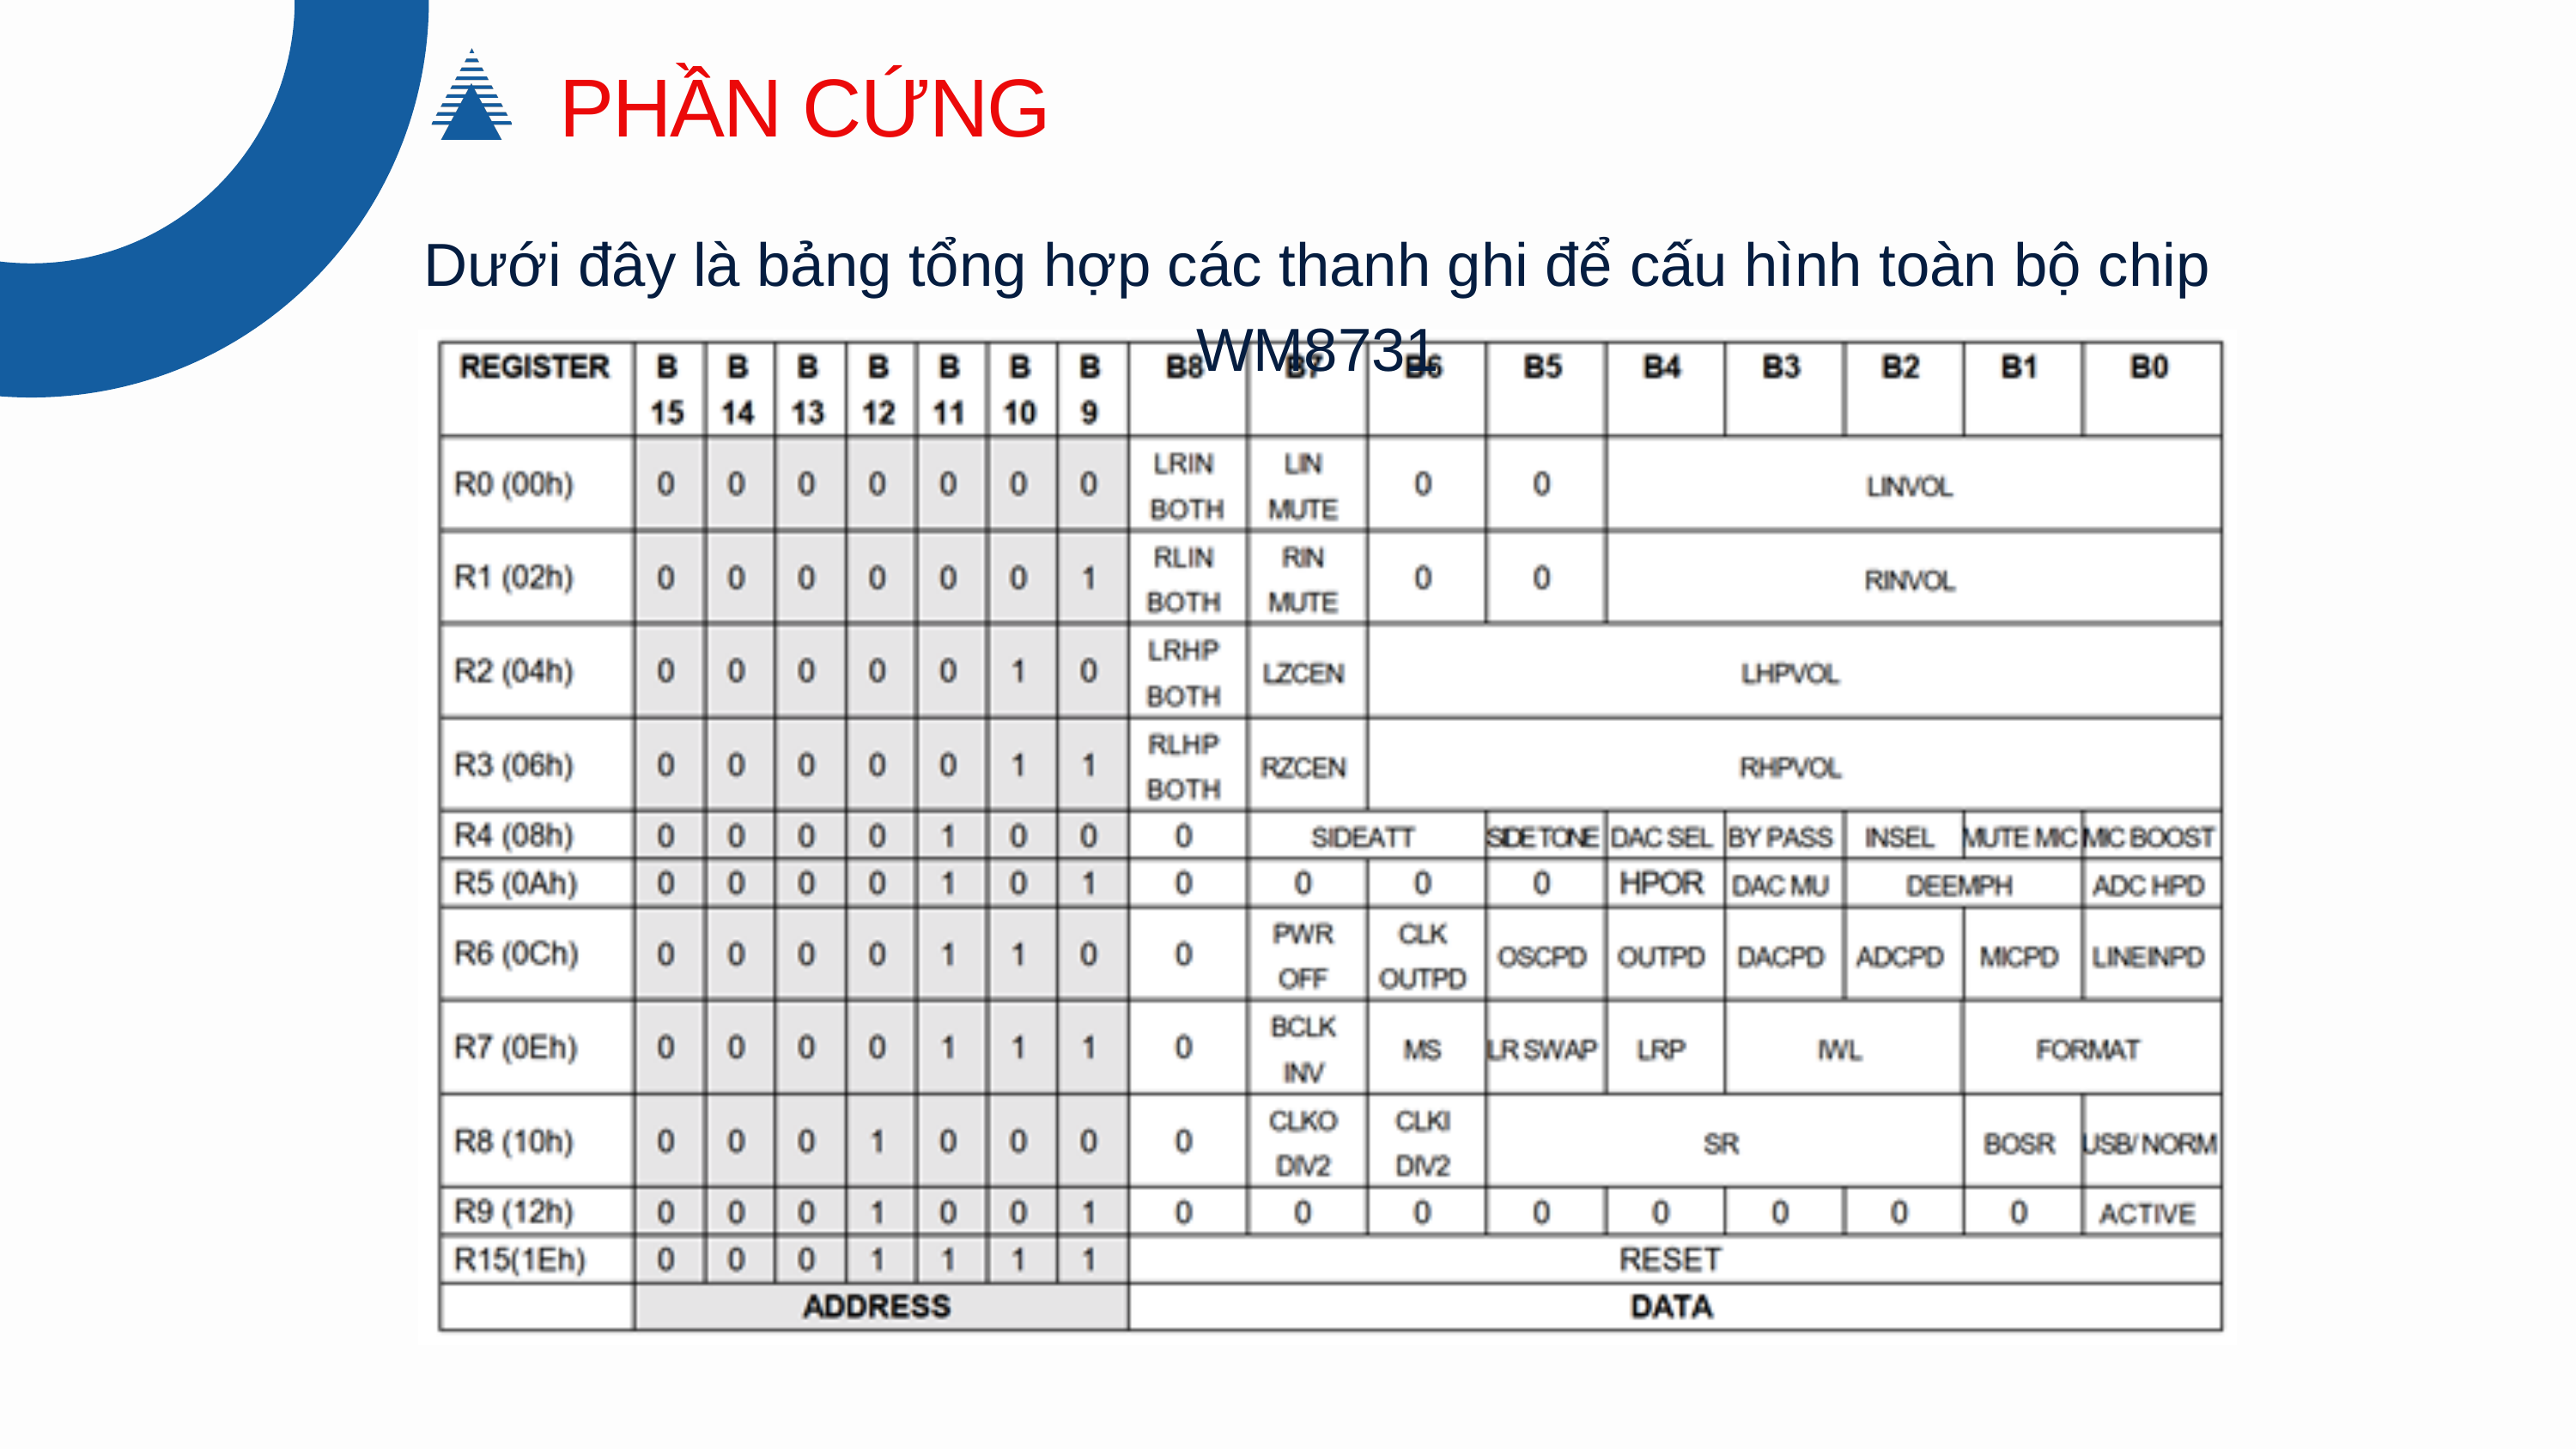

PHẦN CỨNG

Dưới đây là bảng tổng hợp các thanh ghi để cấu hình toàn bộ chip WM8731